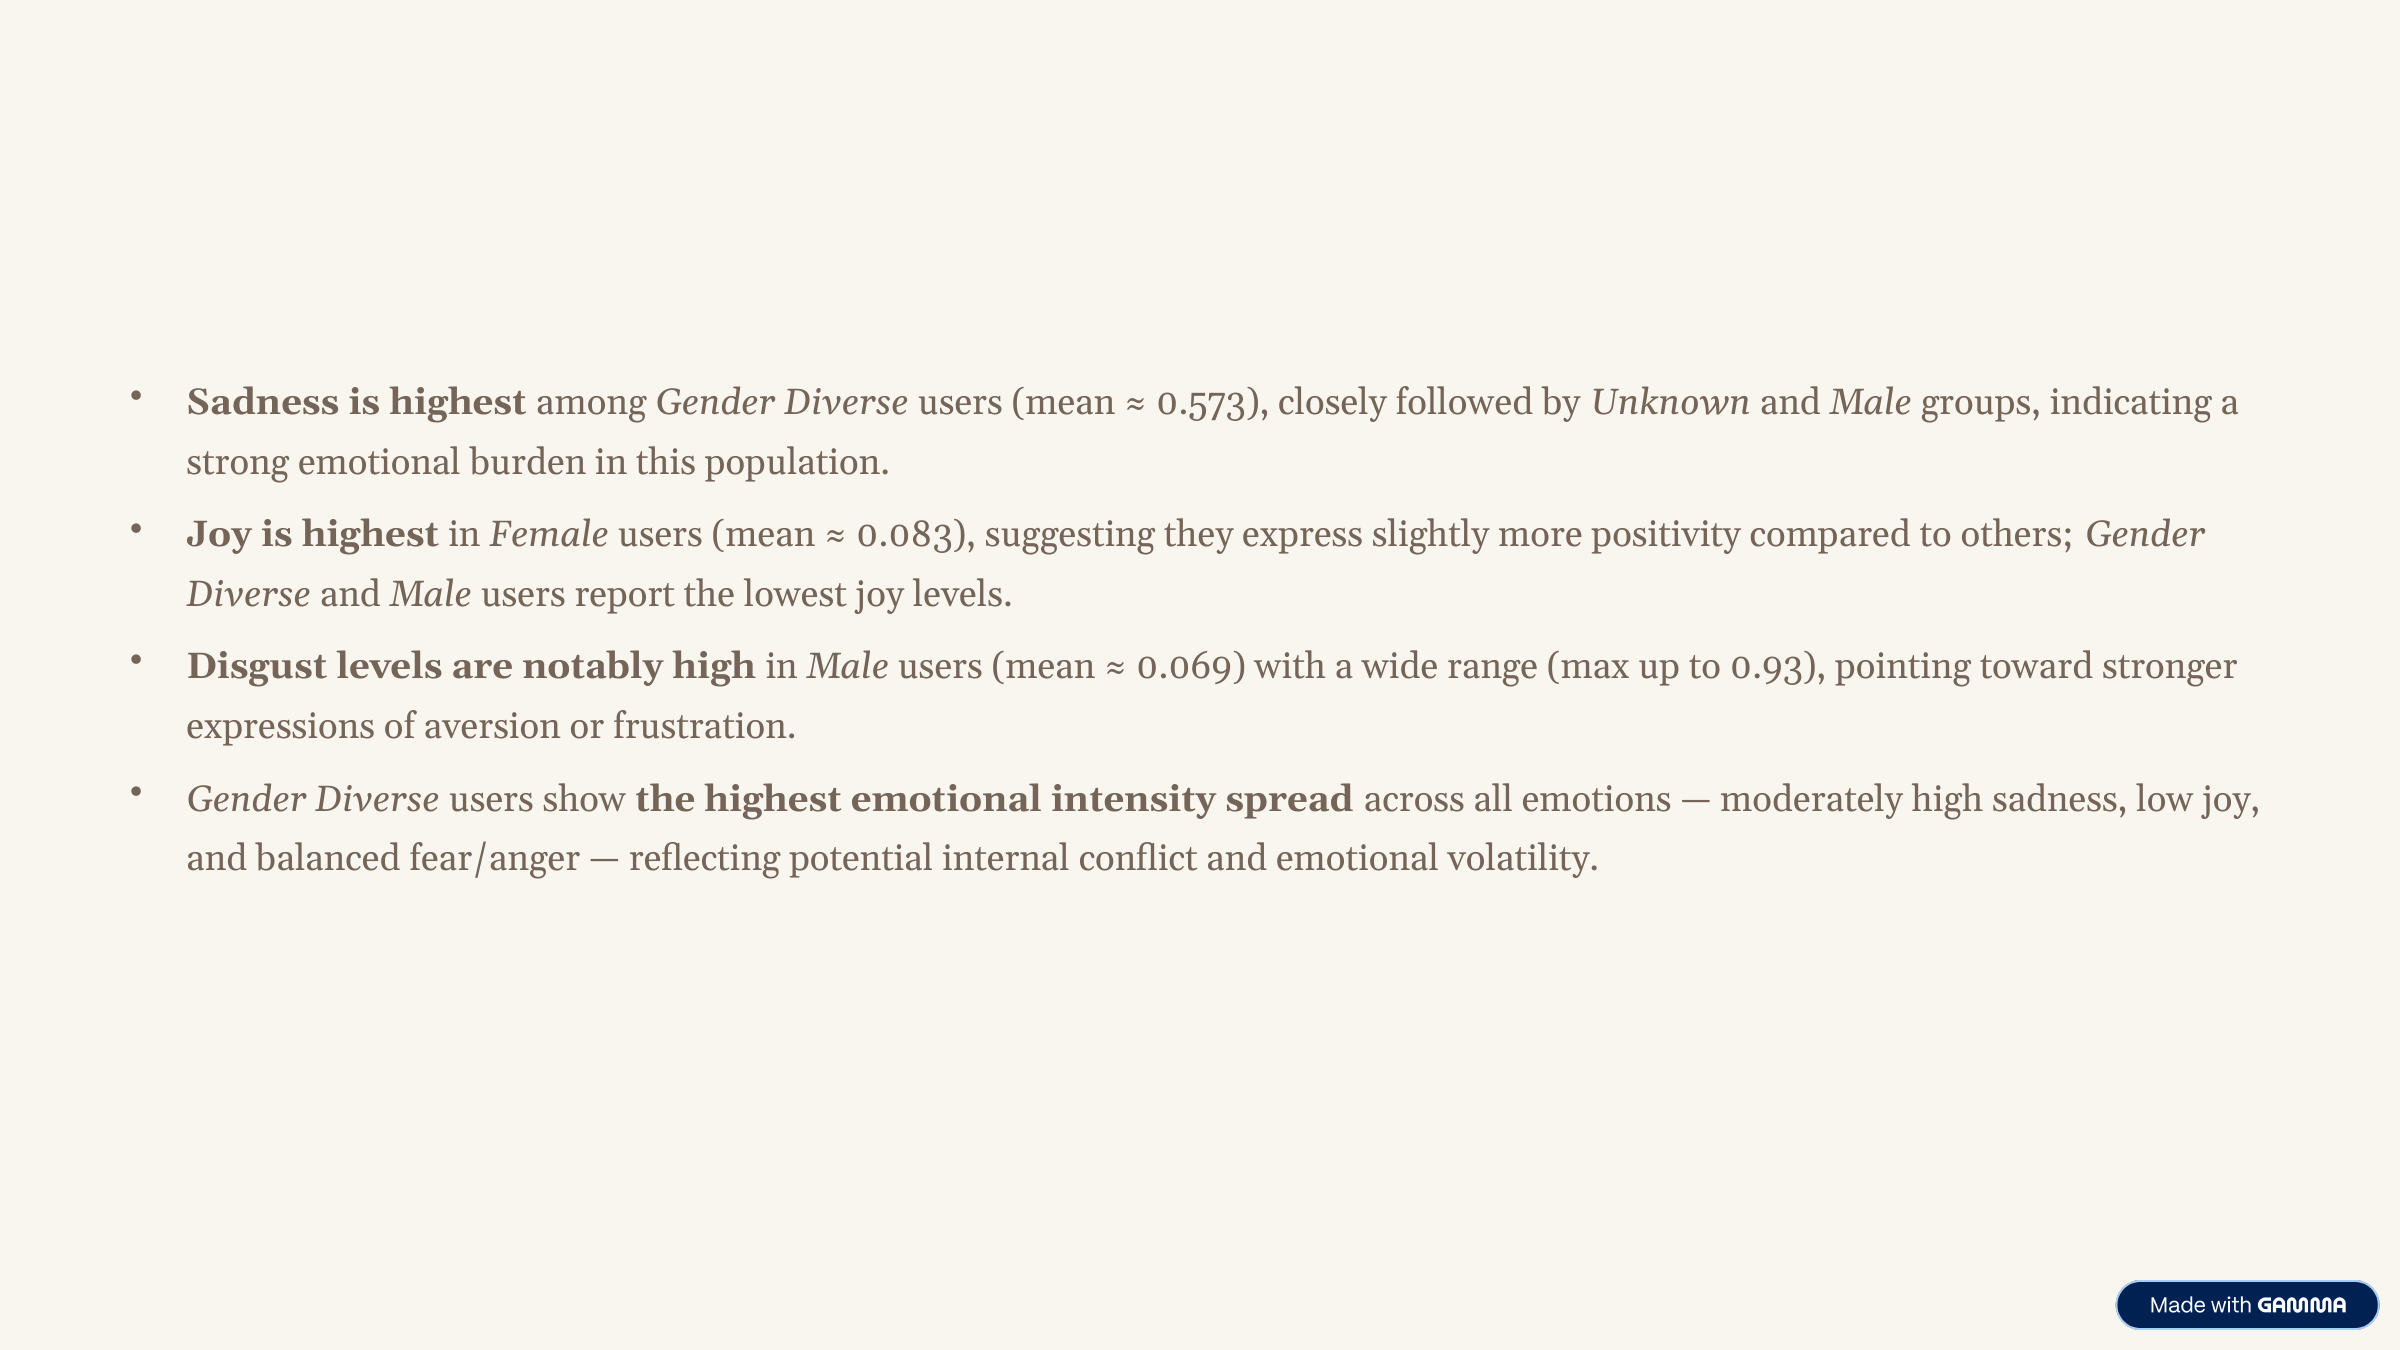

Sadness is highest among Gender Diverse users (mean ≈ 0.573), closely followed by Unknown and Male groups, indicating a strong emotional burden in this population.
Joy is highest in Female users (mean ≈ 0.083), suggesting they express slightly more positivity compared to others; Gender Diverse and Male users report the lowest joy levels.
Disgust levels are notably high in Male users (mean ≈ 0.069) with a wide range (max up to 0.93), pointing toward stronger expressions of aversion or frustration.
Gender Diverse users show the highest emotional intensity spread across all emotions — moderately high sadness, low joy, and balanced fear/anger — reflecting potential internal conflict and emotional volatility.